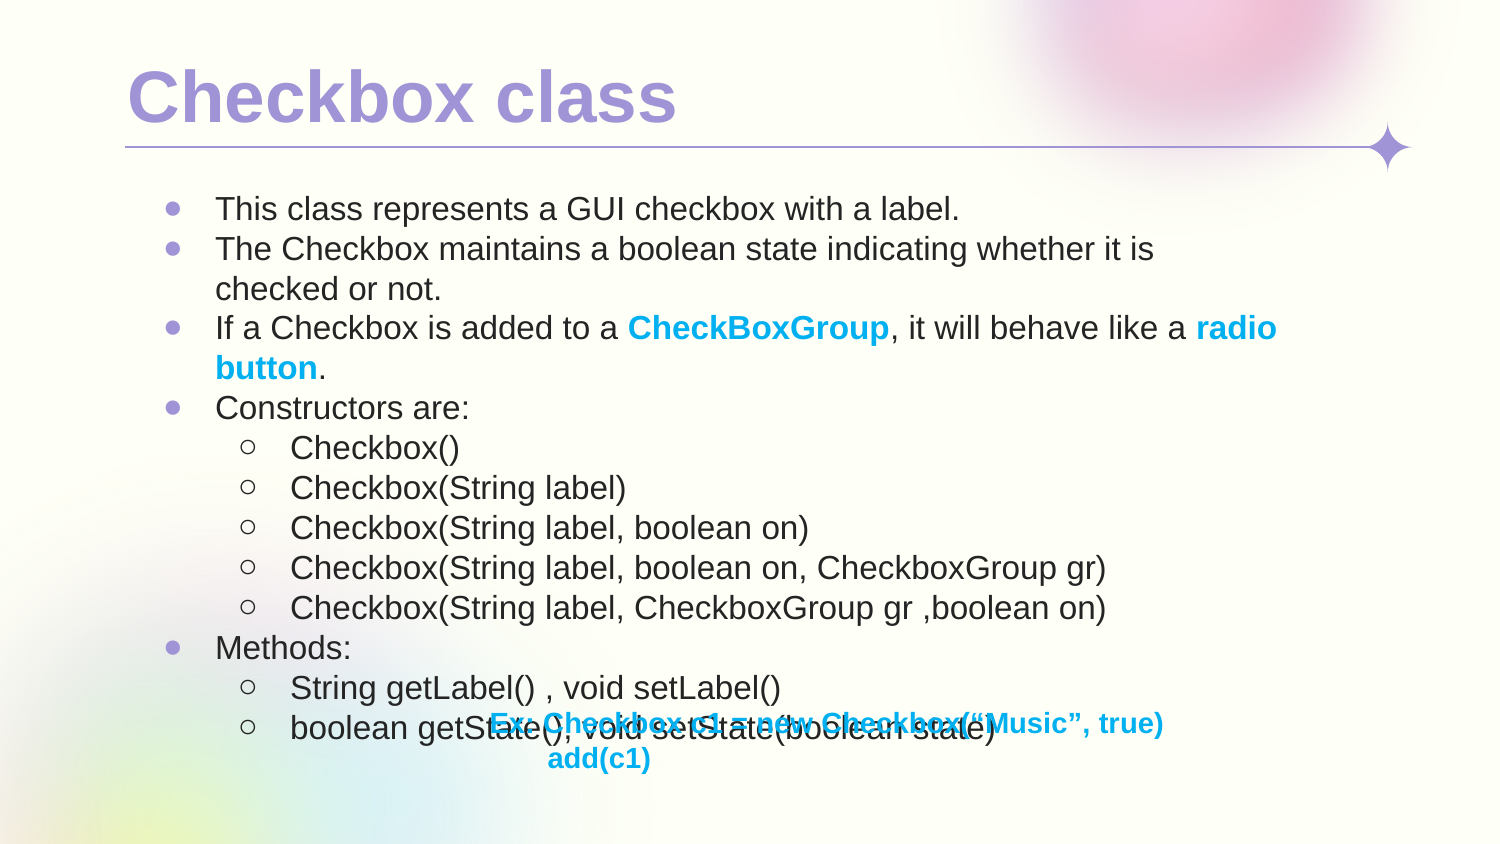

# Checkbox class

This class represents a GUI checkbox with a label.
The Checkbox maintains a boolean state indicating whether it is checked or not.
If a Checkbox is added to a CheckBoxGroup, it will behave like a radio button.
Constructors are:
Checkbox()
Checkbox(String label)
Checkbox(String label, boolean on)
Checkbox(String label, boolean on, CheckboxGroup gr)
Checkbox(String label, CheckboxGroup gr ,boolean on)
Methods:
String getLabel() , void setLabel()
boolean getState(), void setState(boolean state)
Ex: Checkbox c1 = new Checkbox(“Music”, true)
       add(c1)